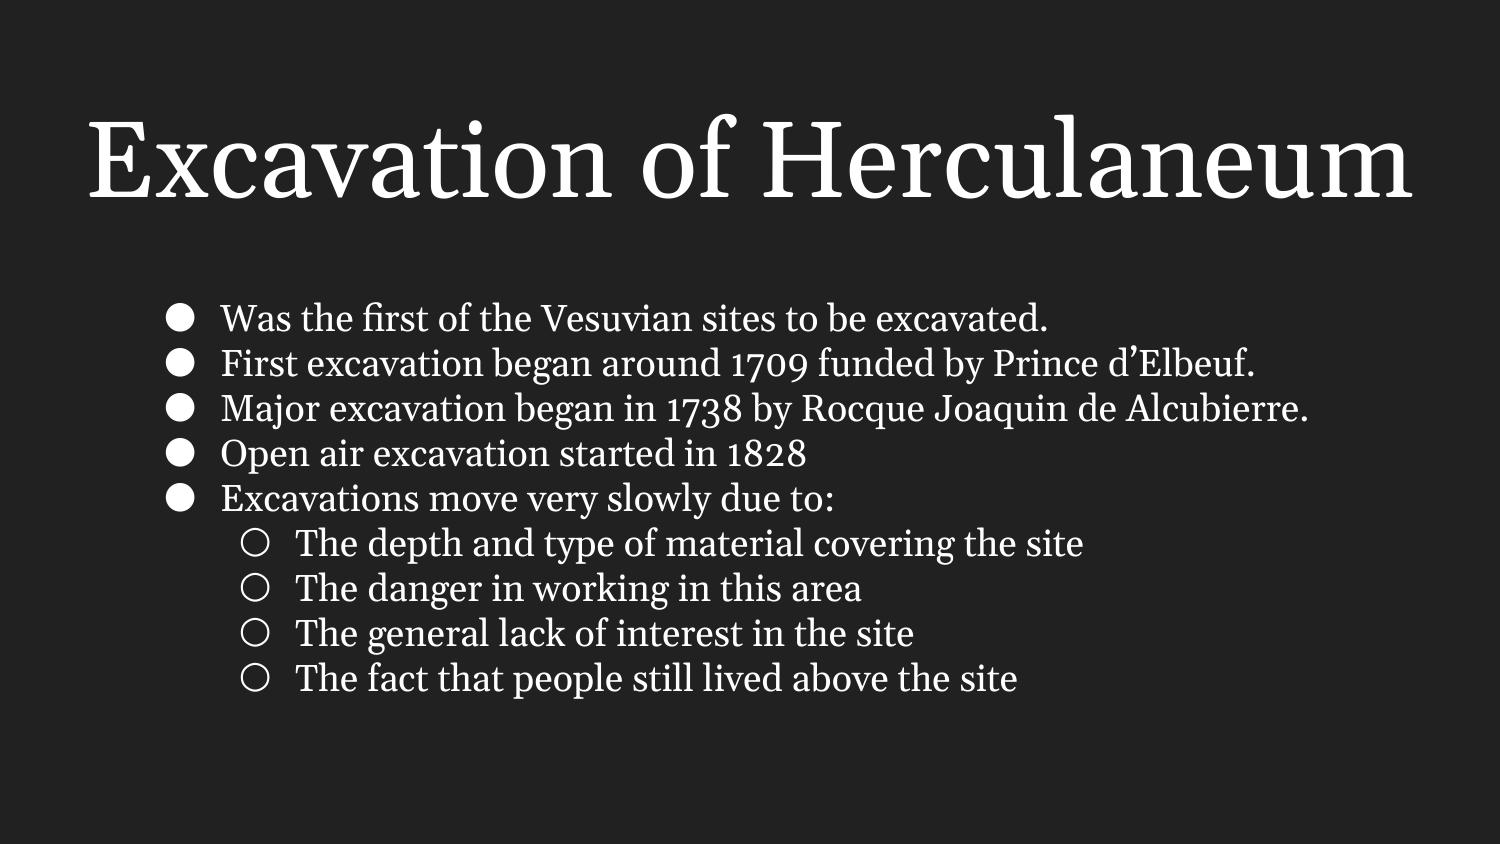

# Excavation of Herculaneum
Was the first of the Vesuvian sites to be excavated.
First excavation began around 1709 funded by Prince d’Elbeuf.
Major excavation began in 1738 by Rocque Joaquin de Alcubierre.
Open air excavation started in 1828
Excavations move very slowly due to:
The depth and type of material covering the site
The danger in working in this area
The general lack of interest in the site
The fact that people still lived above the site